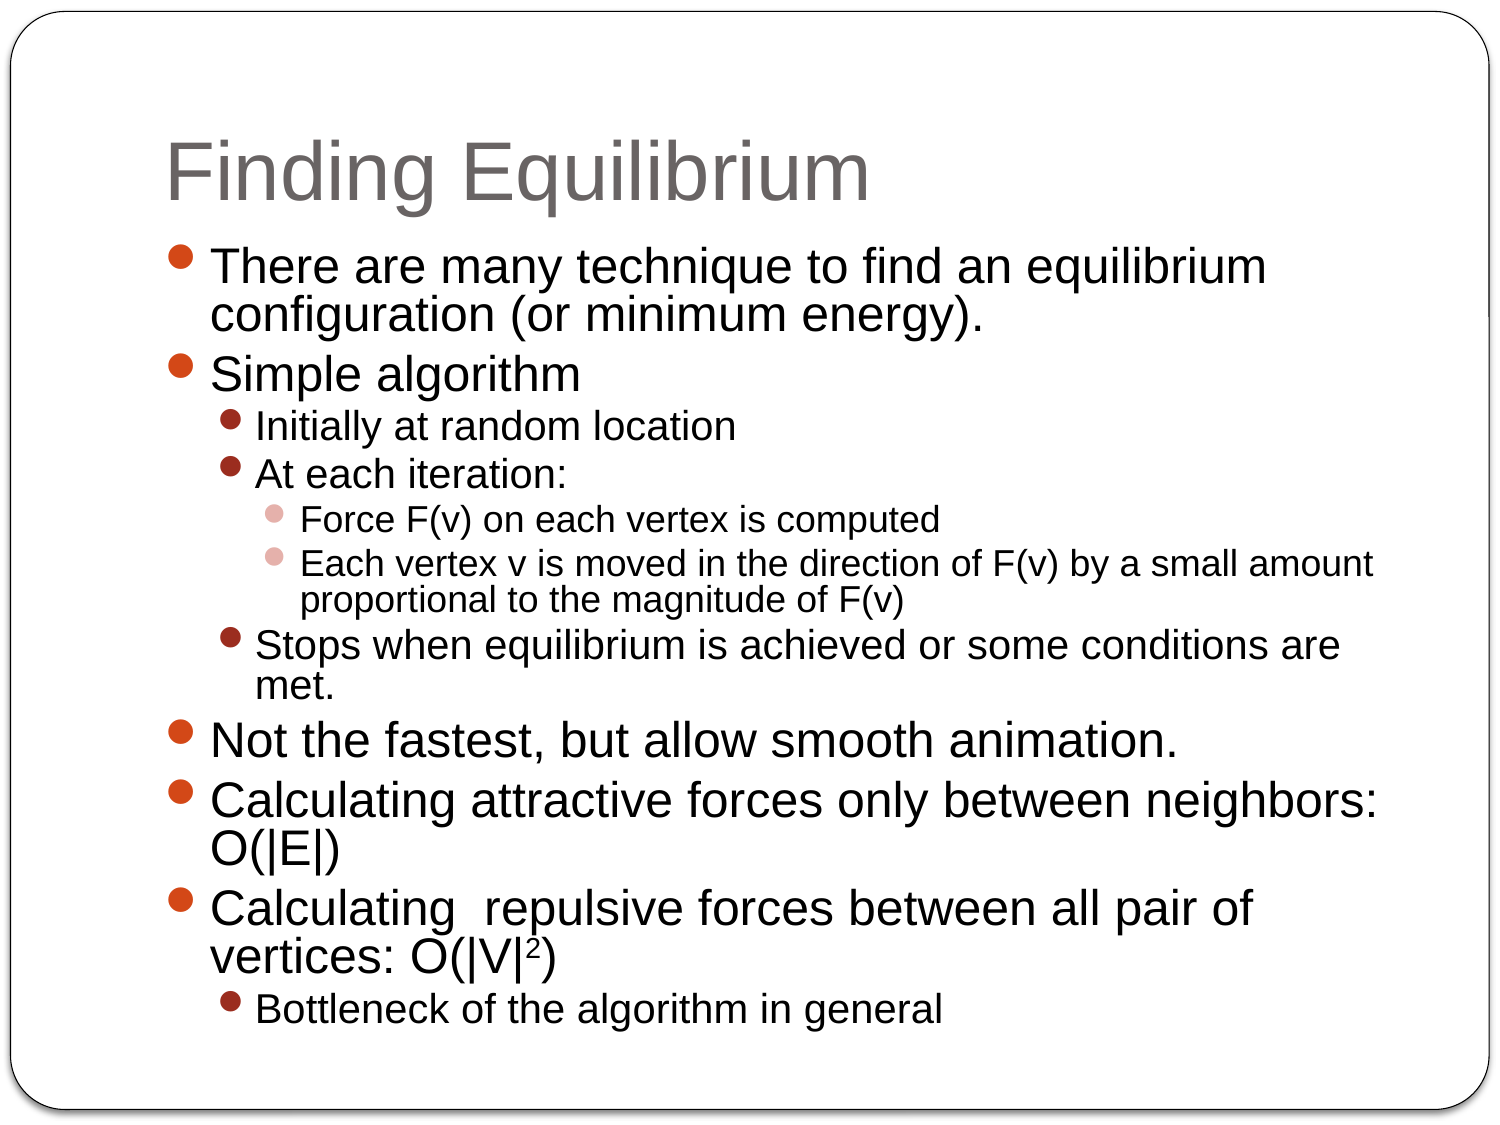

# Finding Equilibrium
There are many technique to find an equilibrium configuration (or minimum energy).
Simple algorithm
Initially at random location
At each iteration:
Force F(v) on each vertex is computed
Each vertex v is moved in the direction of F(v) by a small amount proportional to the magnitude of F(v)
Stops when equilibrium is achieved or some conditions are met.
Not the fastest, but allow smooth animation.
Calculating attractive forces only between neighbors: O(|E|)
Calculating  repulsive forces between all pair of vertices: O(|V|2)
Bottleneck of the algorithm in general